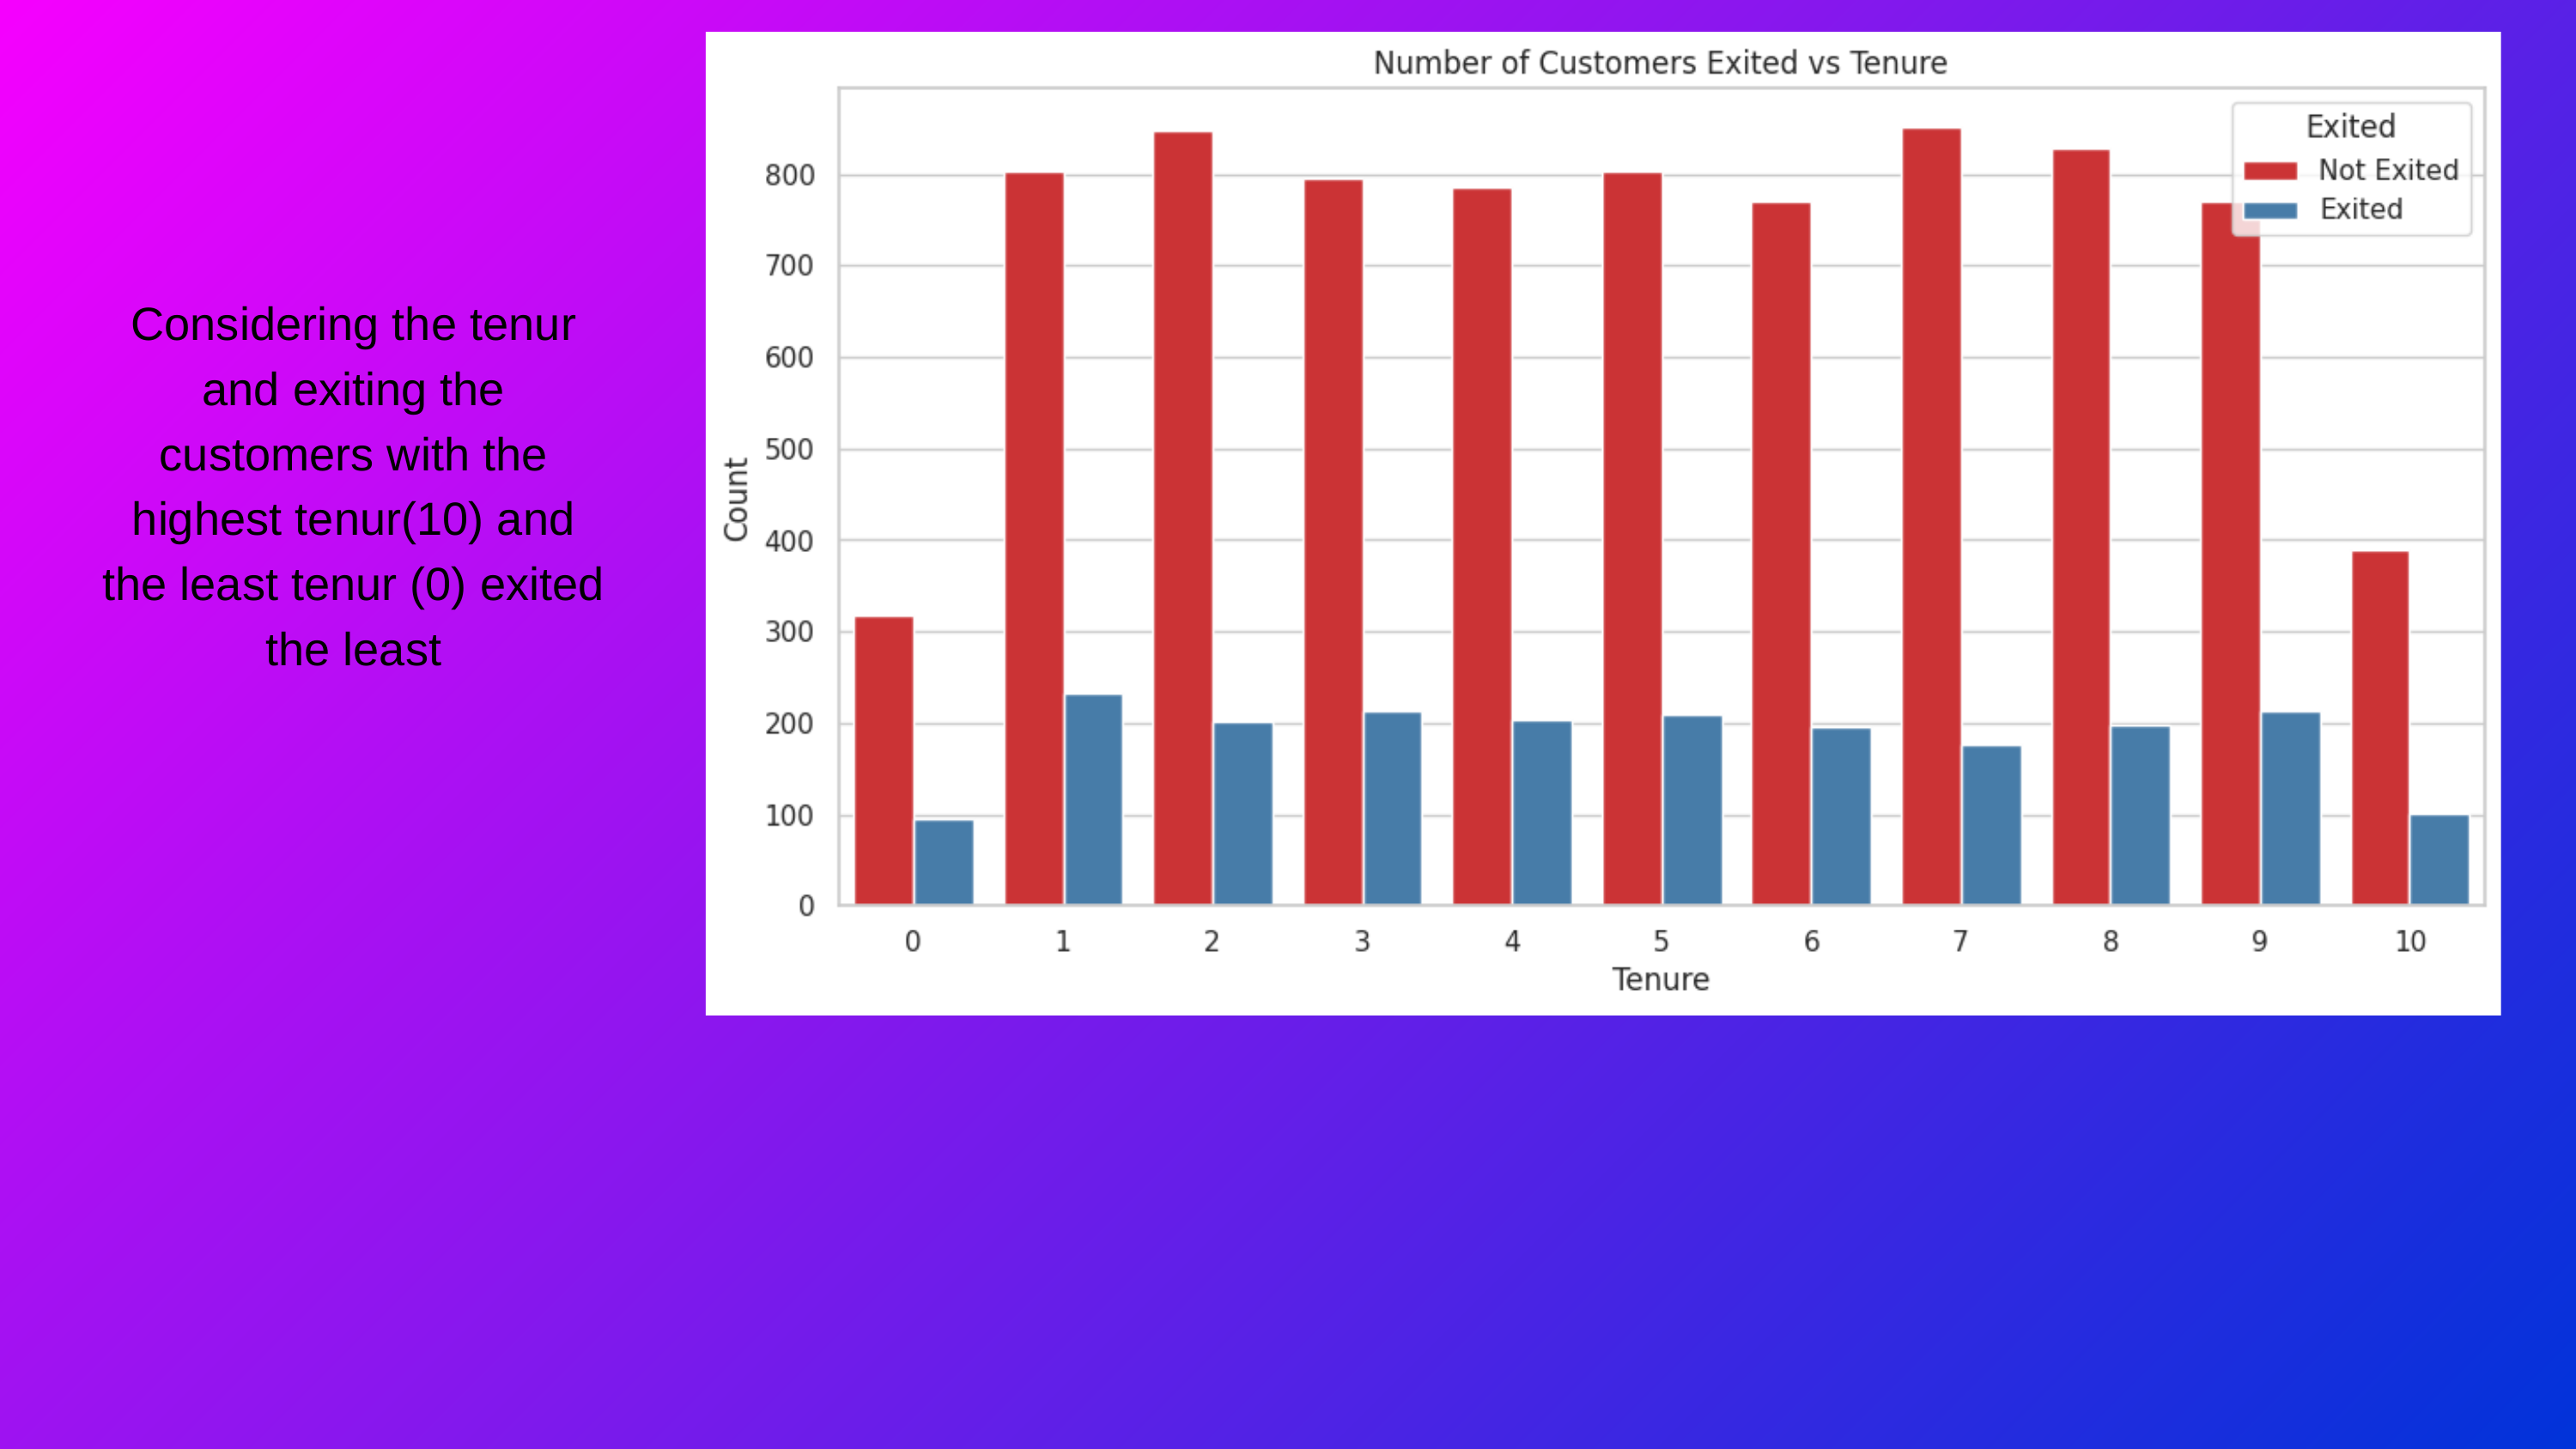

Considering the tenur and exiting the customers with the highest tenur(10) and the least tenur (0) exited the least